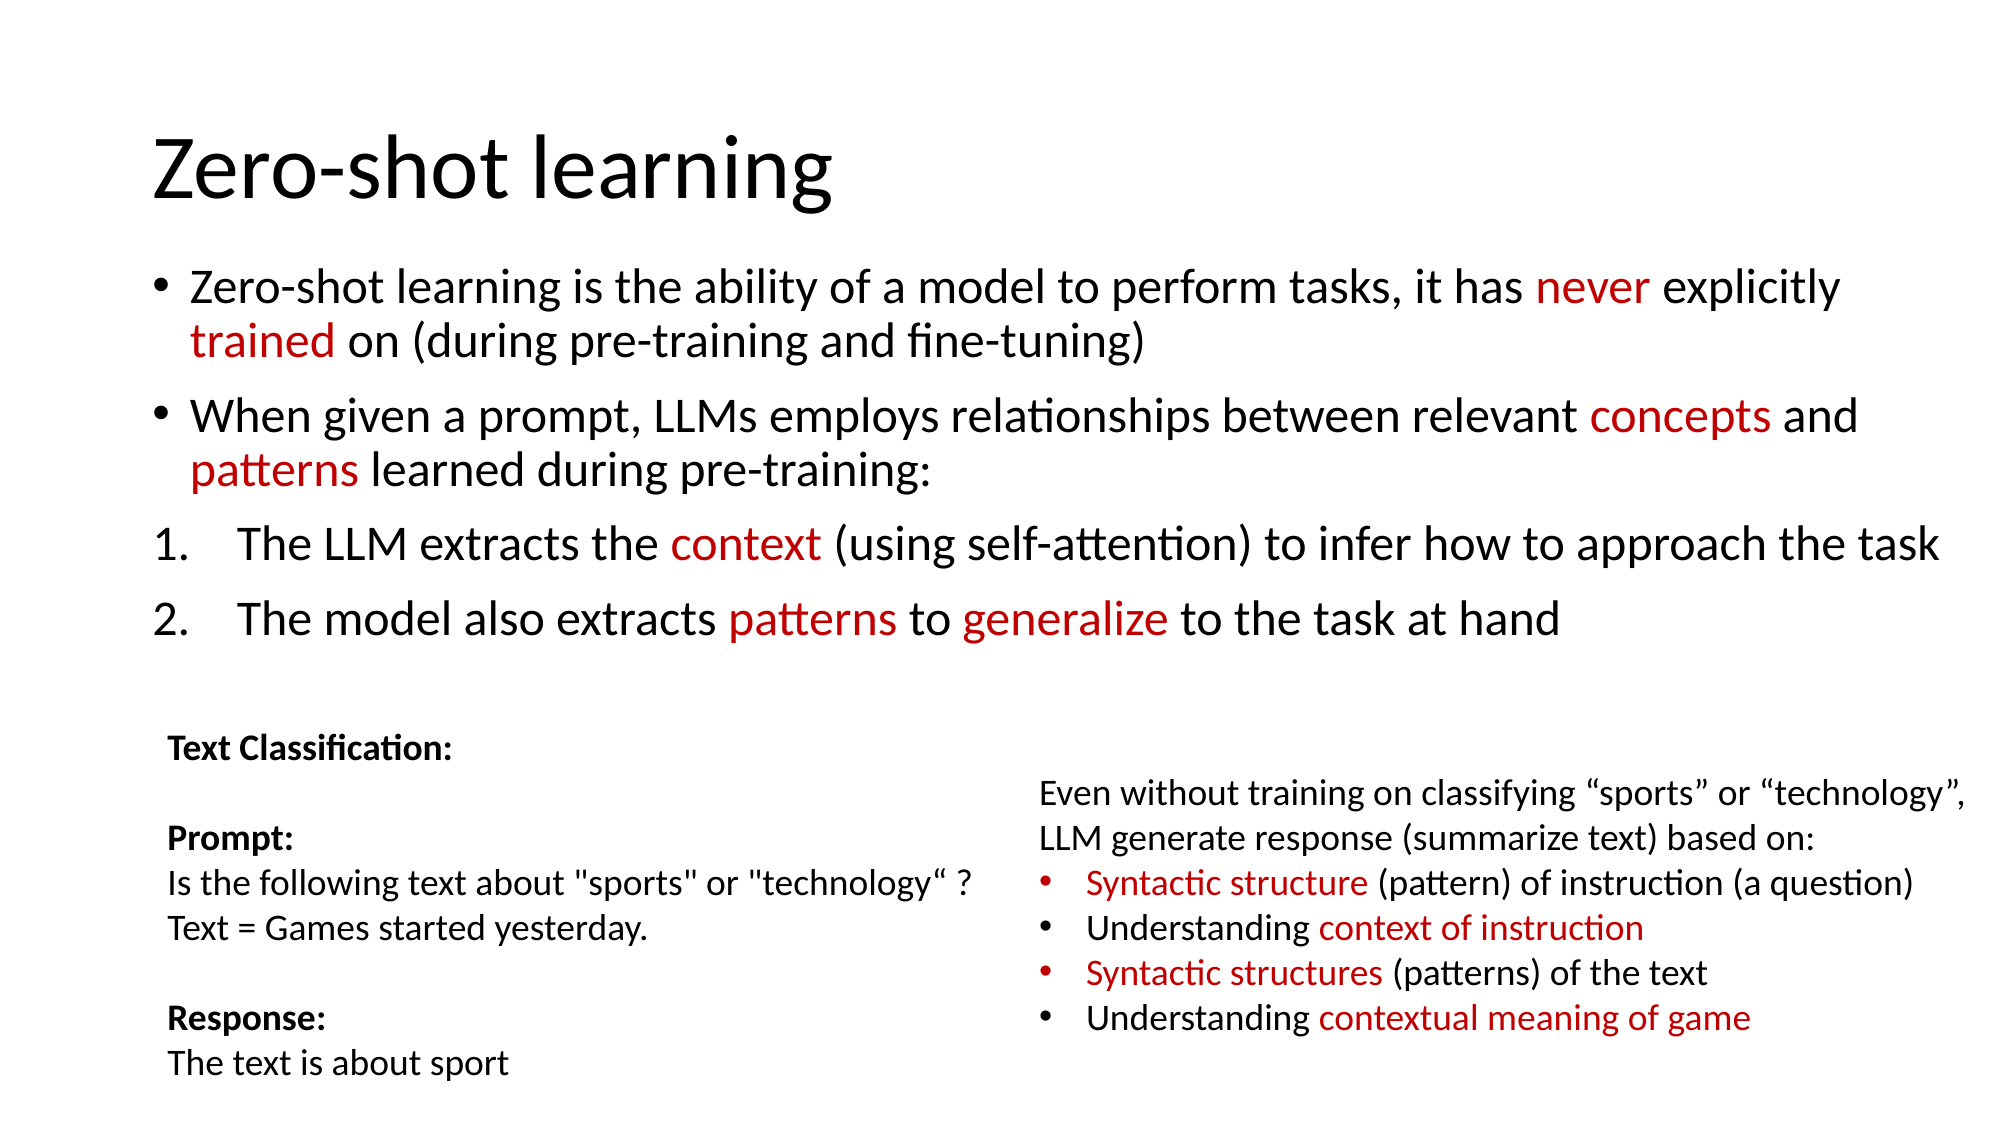

# Zero-shot learning
Zero-shot learning is the ability of a model to perform tasks, it has never explicitly  trained on (during pre-training and fine-tuning)
When given a prompt, LLMs employs relationships between relevant concepts and patterns learned during pre-training:
The LLM extracts the context (using self-attention) to infer how to approach the task
The model also extracts patterns to generalize to the task at hand
Text Classification:

Prompt:
Is the following text about "sports" or "technology“ ?
Text = Games started yesterday.

Response:
The text is about sport
Even without training on classifying “sports” or “technology”,
LLM generate response (summarize text) based on:
Syntactic structure (pattern) of instruction (a question)
Understanding context of instruction
Syntactic structures (patterns) of the text
Understanding contextual meaning of game